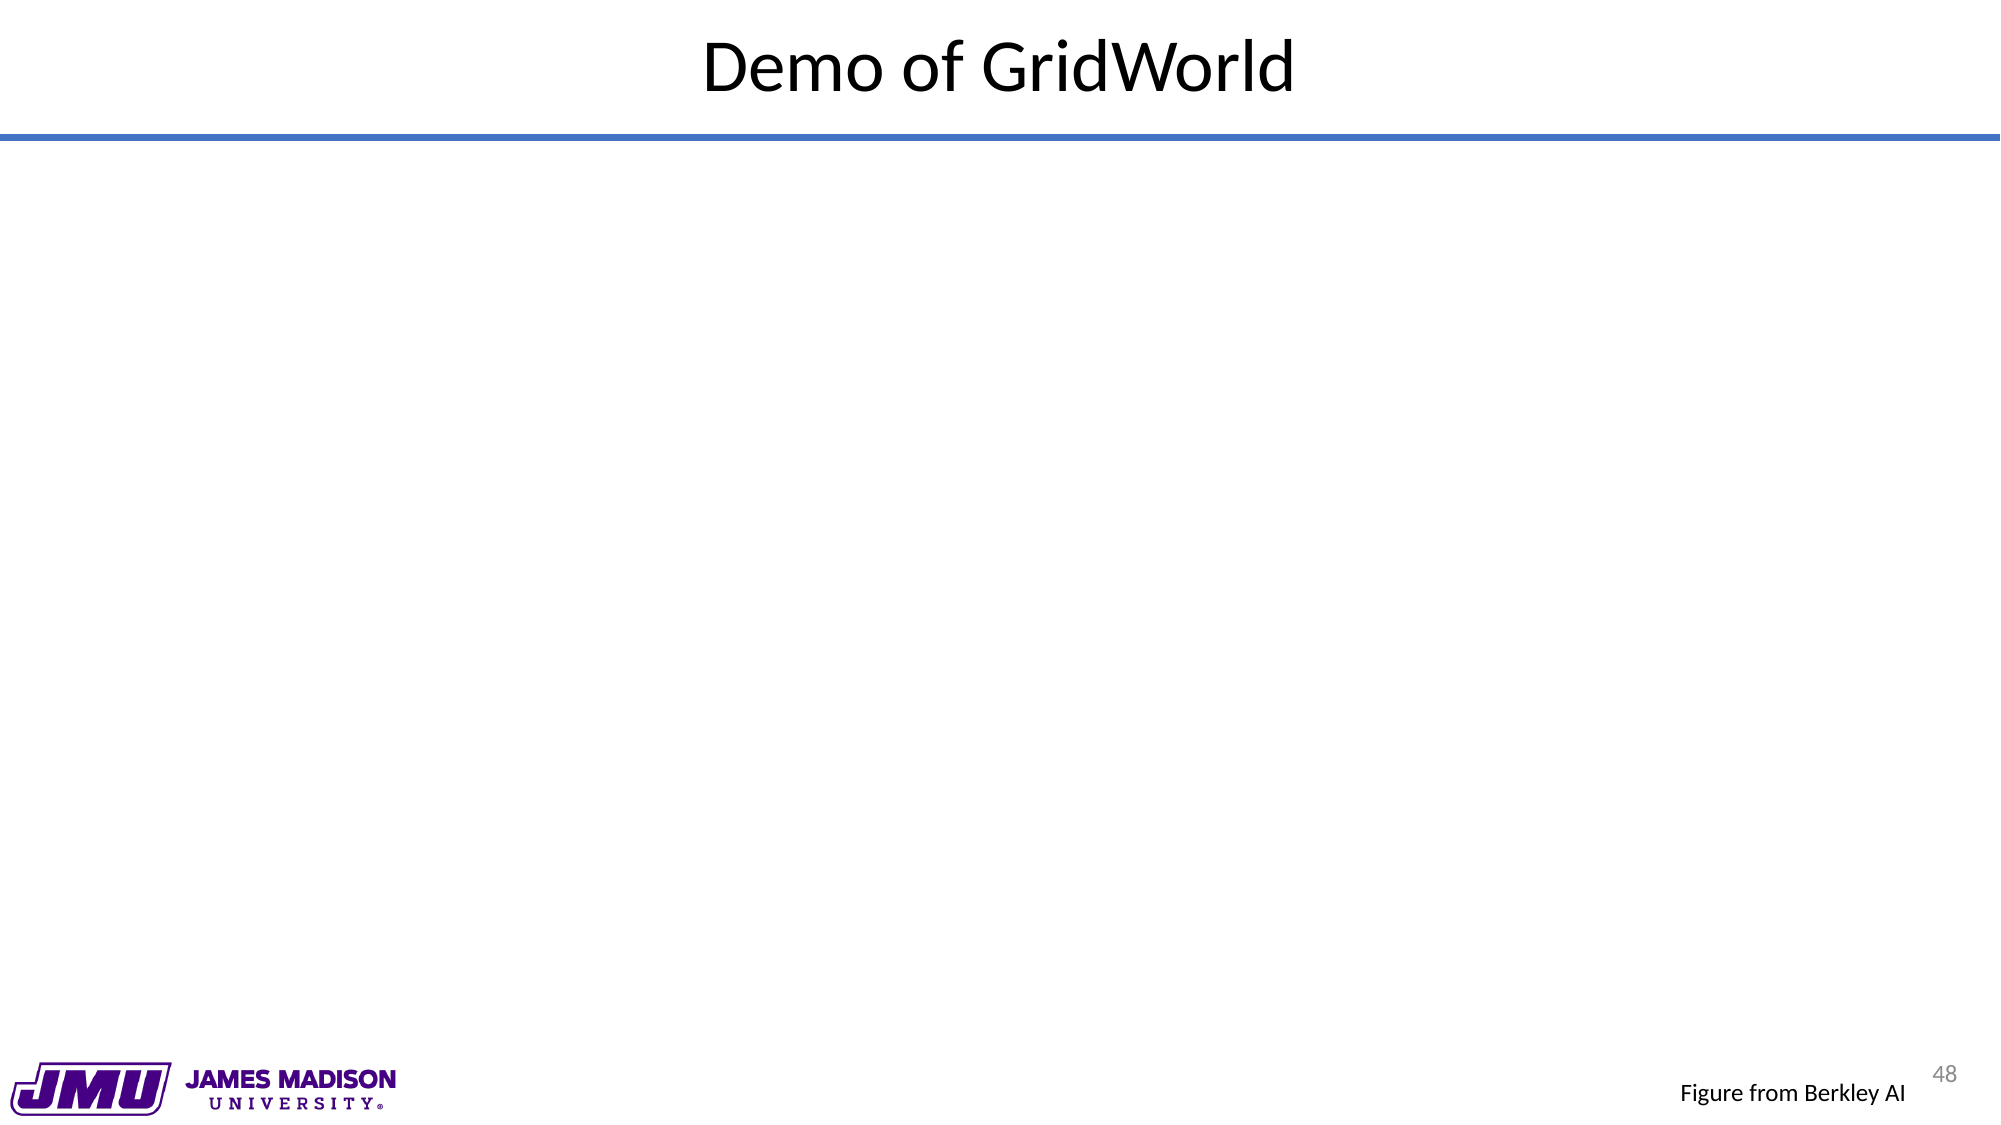

# Demo of GridWorld
48
Figure from Berkley AI